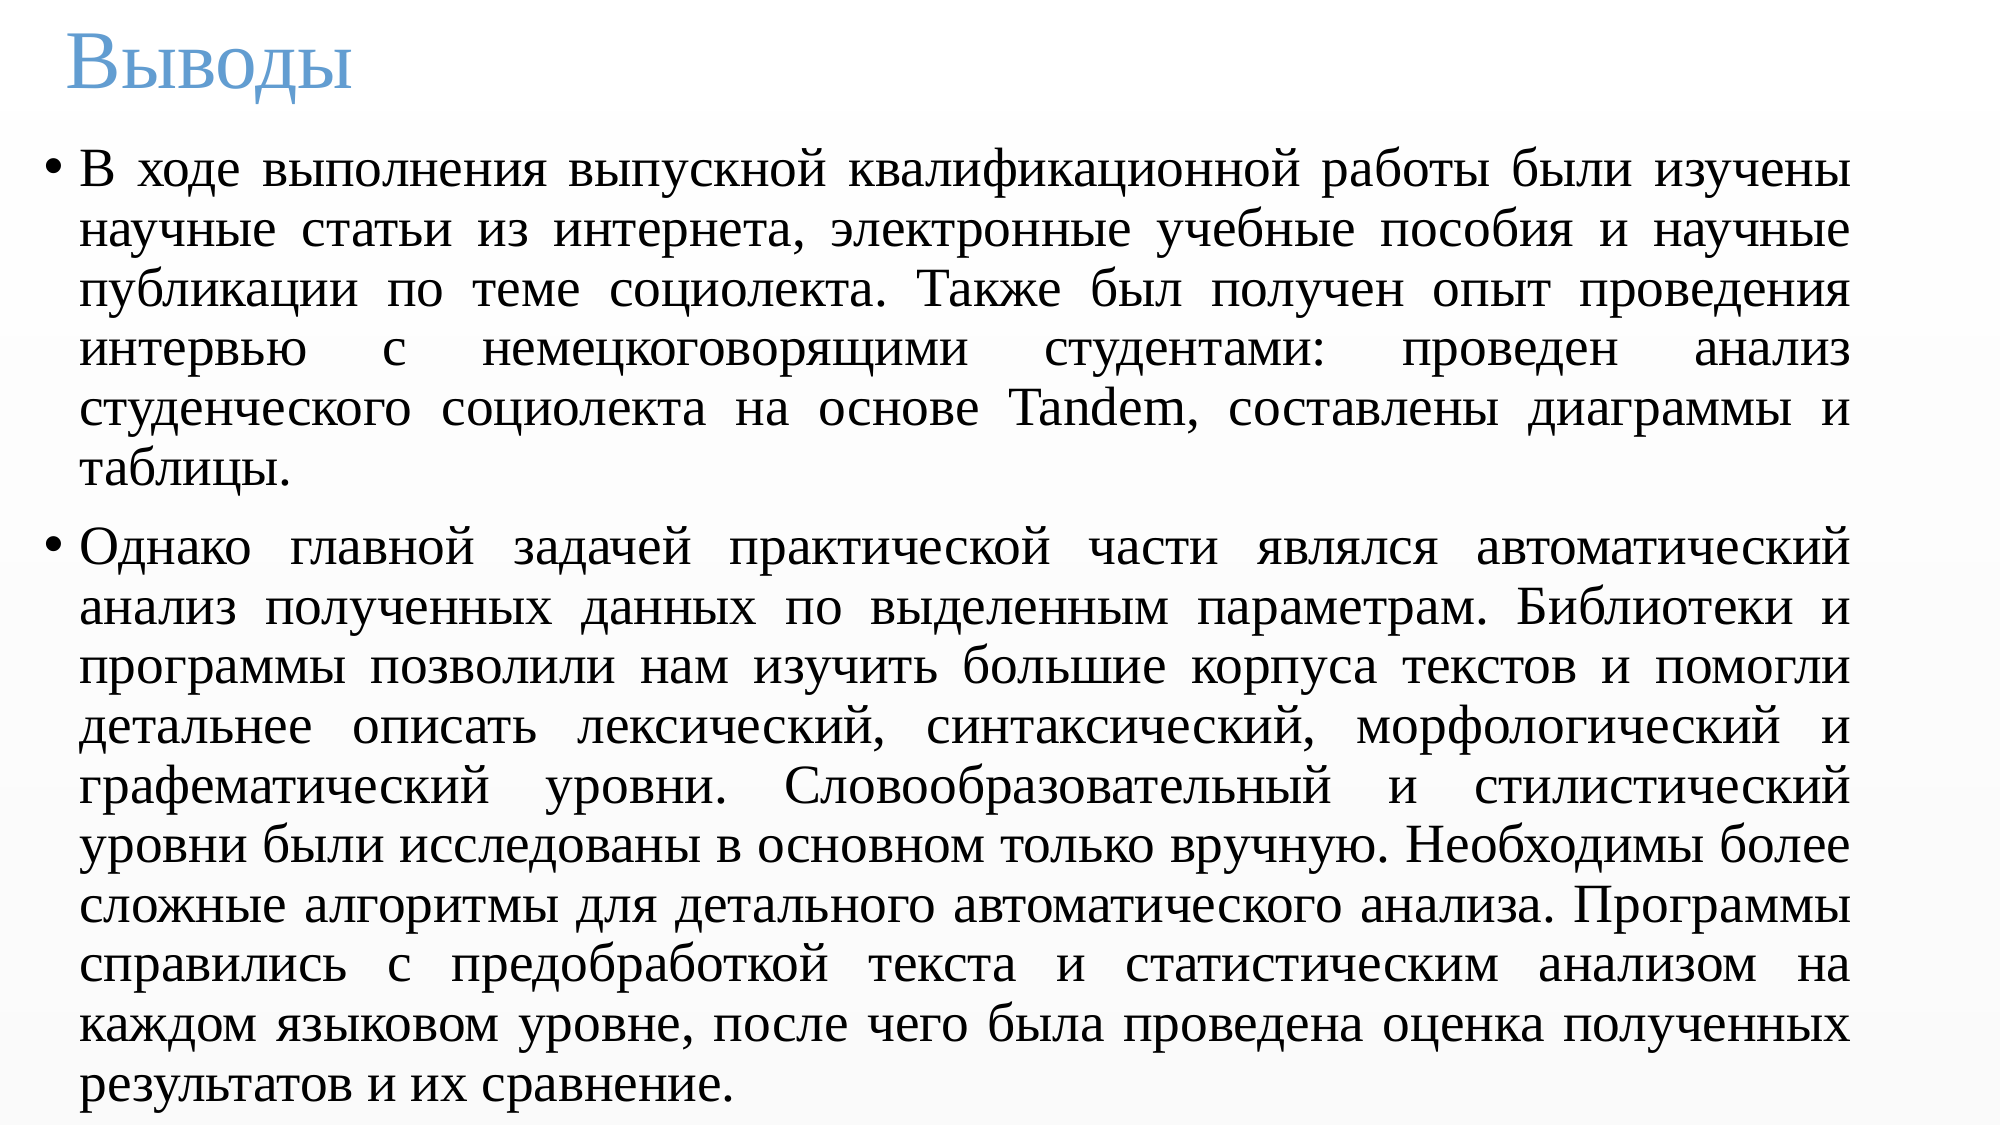

# Выводы
В ходе выполнения выпускной квалификационной работы были изучены научные статьи из интернета, электронные учебные пособия и научные публикации по теме социолекта. Также был получен опыт проведения интервью с немецкоговорящими студентами: проведен анализ студенческого социолекта на основе Tandem, составлены диаграммы и таблицы.
Однако главной задачей практической части являлся автоматический анализ полученных данных по выделенным параметрам. Библиотеки и программы позволили нам изучить большие корпуса текстов и помогли детальнее описать лексический, синтаксический, морфологический и графематический уровни. Словообразовательный и стилистический уровни были исследованы в основном только вручную. Необходимы более сложные алгоритмы для детального автоматического анализа. Программы справились с предобработкой текста и статистическим анализом на каждом языковом уровне, после чего была проведена оценка полученных результатов и их сравнение.